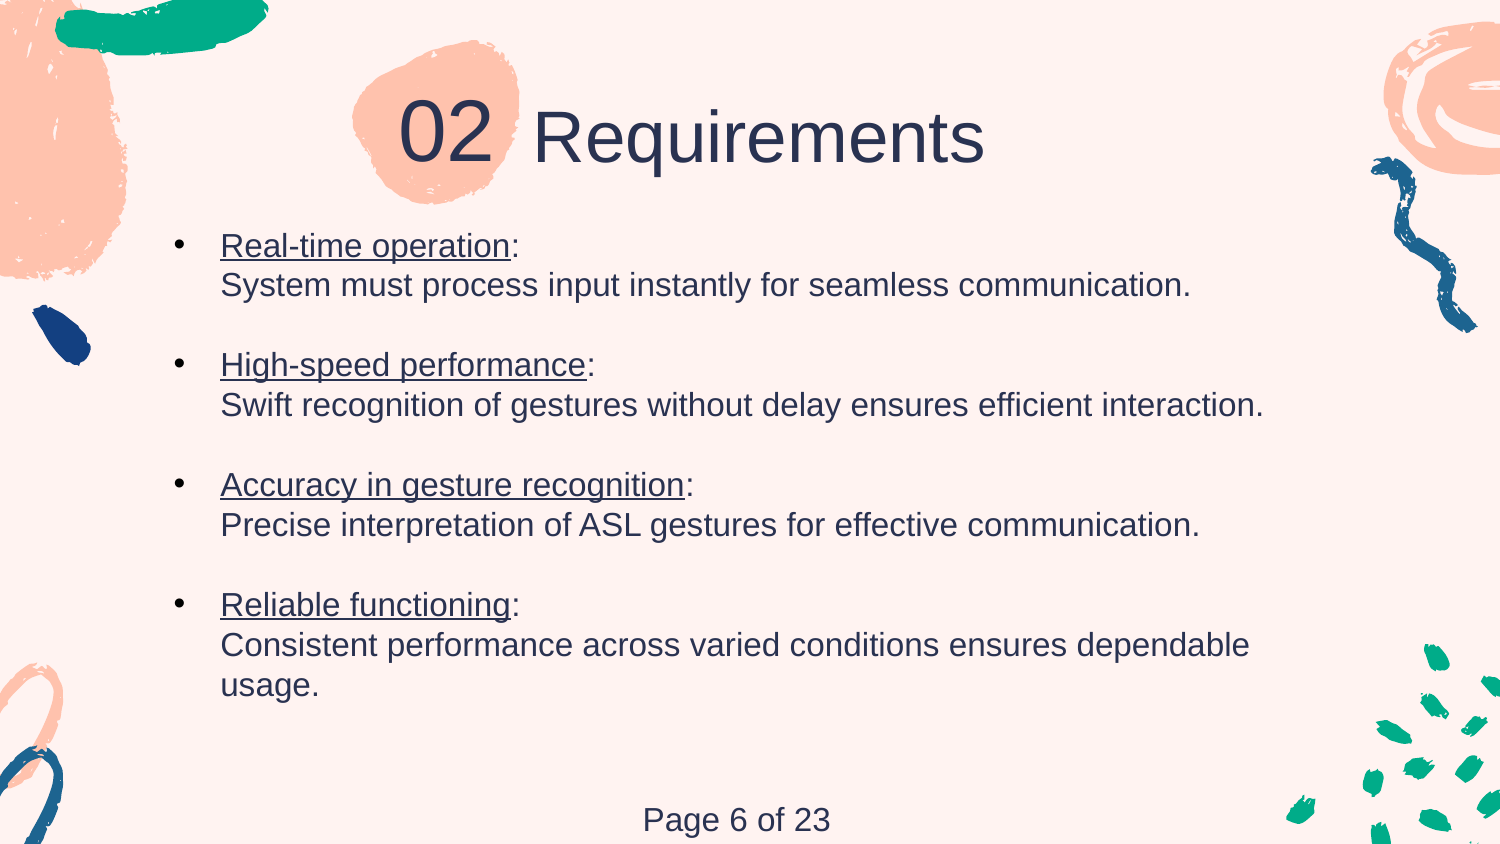

# Requirements
02
Real-time operation:
System must process input instantly for seamless communication.

High-speed performance:
Swift recognition of gestures without delay ensures efficient interaction.

Accuracy in gesture recognition:
Precise interpretation of ASL gestures for effective communication.

Reliable functioning:
Consistent performance across varied conditions ensures dependable usage.
Page 6 of 23